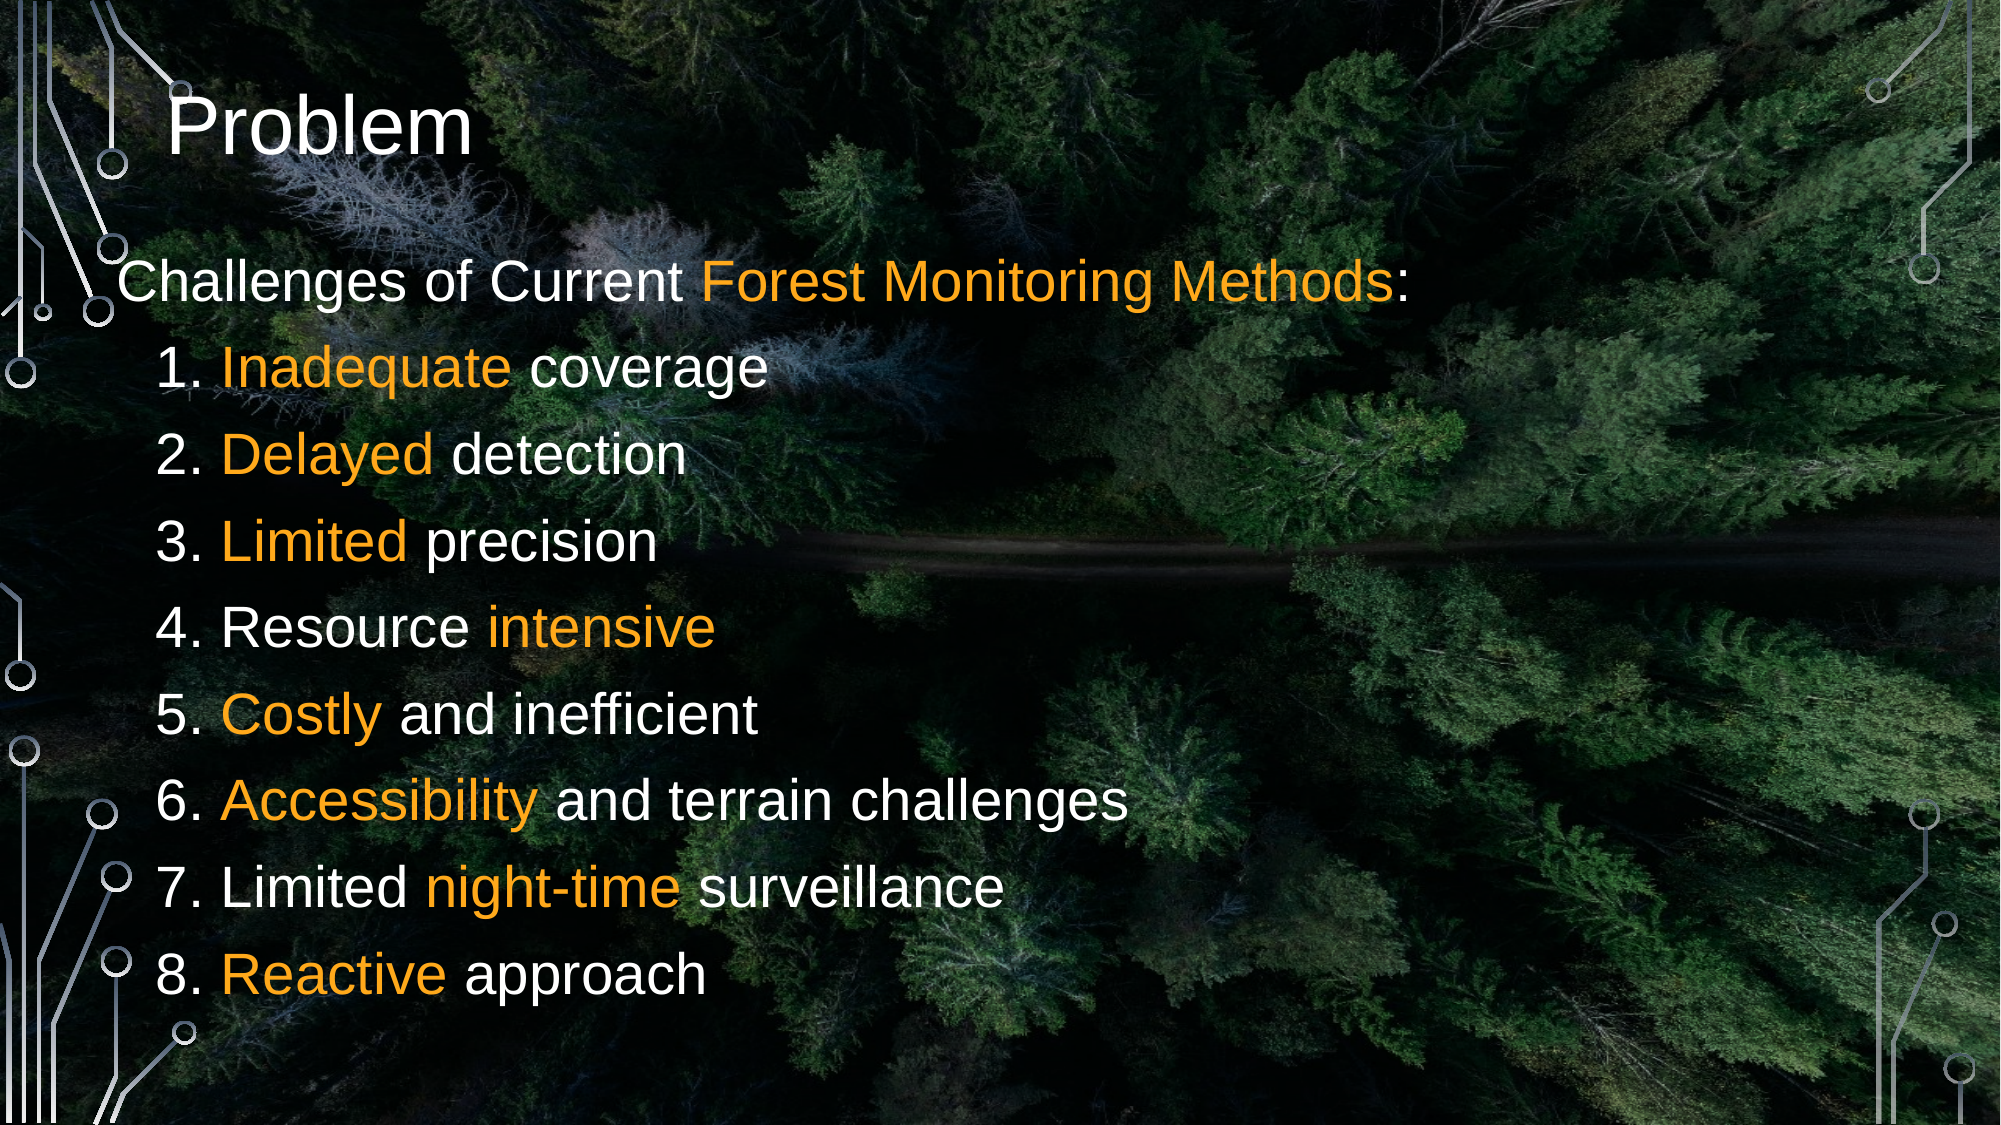

# Problem
Challenges of Current Forest Monitoring Methods:
 Inadequate coverage
 Delayed detection
 Limited precision
 Resource intensive
 Costly and inefficient
 Accessibility and terrain challenges
 Limited night-time surveillance
 Reactive approach